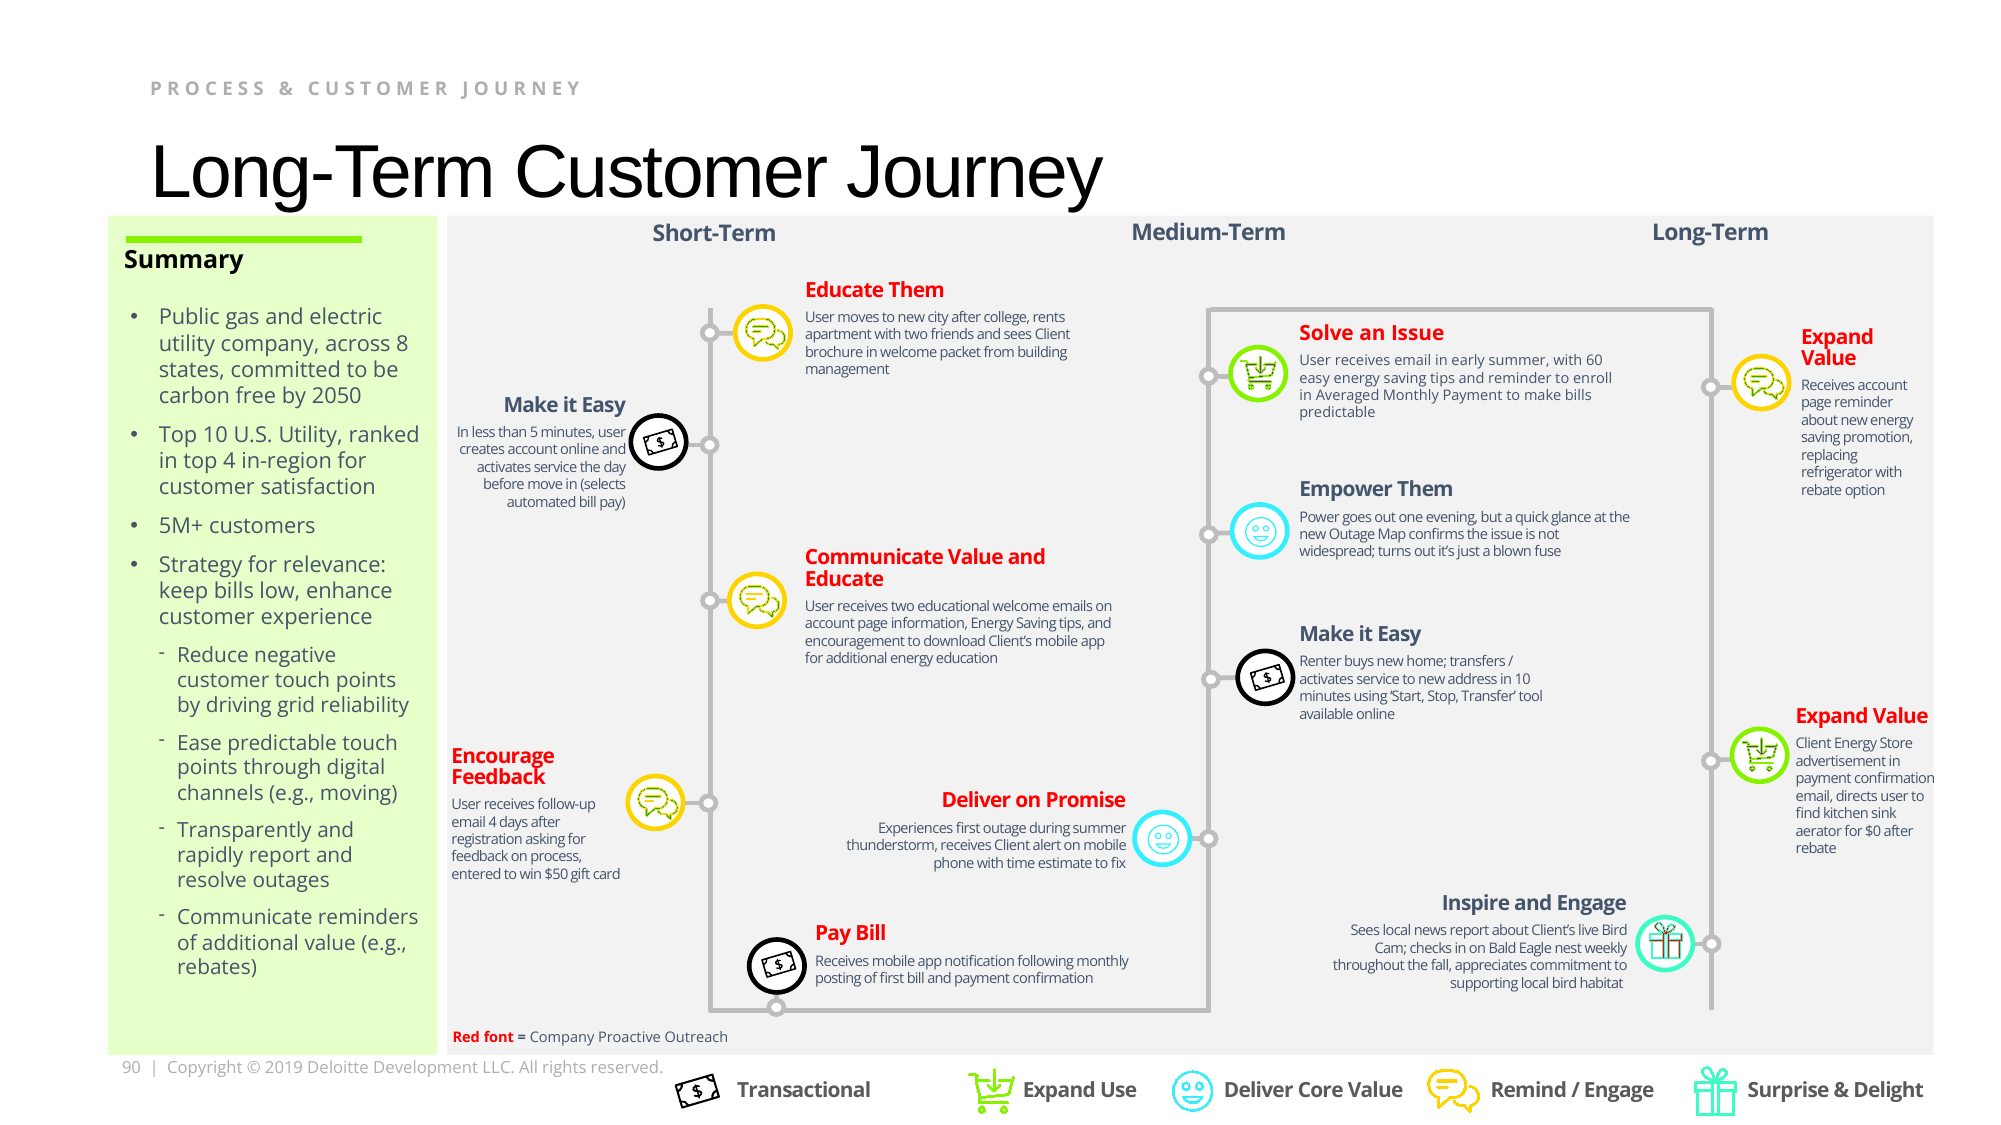

Process & customer journey
# Long-Term Customer Journey
Medium-Term
Long-Term

Short-Term
Summary
Educate Them
User moves to new city after college, rents apartment with two friends and sees Client brochure in welcome packet from building management
Public gas and electric utility company, across 8 states, committed to be carbon free by 2050
Top 10 U.S. Utility, ranked in top 4 in-region for customer satisfaction
5M+ customers
Strategy for relevance: keep bills low, enhance customer experience
Reduce negative customer touch points by driving grid reliability
Ease predictable touch points through digital channels (e.g., moving)
Transparently and rapidly report and resolve outages
Communicate reminders of additional value (e.g., rebates)

Solve an Issue
User receives email in early summer, with 60 easy energy saving tips and reminder to enroll in Averaged Monthly Payment to make bills predictable

Expand Value
Receives account page reminder about new energy saving promotion, replacing refrigerator with rebate option

Make it Easy
In less than 5 minutes, user creates account online and activates service the day before move in (selects automated bill pay)

Empower Them
Power goes out one evening, but a quick glance at the new Outage Map confirms the issue is not widespread; turns out it’s just a blown fuse

Communicate Value and Educate
User receives two educational welcome emails on account page information, Energy Saving tips, and encouragement to download Client’s mobile app for additional energy education

Make it Easy
Renter buys new home; transfers / activates service to new address in 10  minutes using ‘Start, Stop, Transfer’ tool available online

Expand Value
Client Energy Store advertisement in payment confirmation email, directs user to find kitchen sink aerator for $0 after rebate

Encourage Feedback
User receives follow-up email 4 days after registration asking for feedback on process, entered to win $50 gift card

Deliver on Promise
Experiences first outage during summer thunderstorm, receives Client alert on mobile phone with time estimate to fix

Inspire and Engage
Sees local news report about Client’s live Bird Cam; checks in on Bald Eagle nest weekly throughout the fall, appreciates commitment to supporting local bird habitat

Pay Bill
Receives mobile app notification following monthly posting of first bill and payment confirmation

Red font = Company Proactive Outreach

Surprise & Delight

Expand Use

Remind / Engage

Deliver Core Value

Transactional